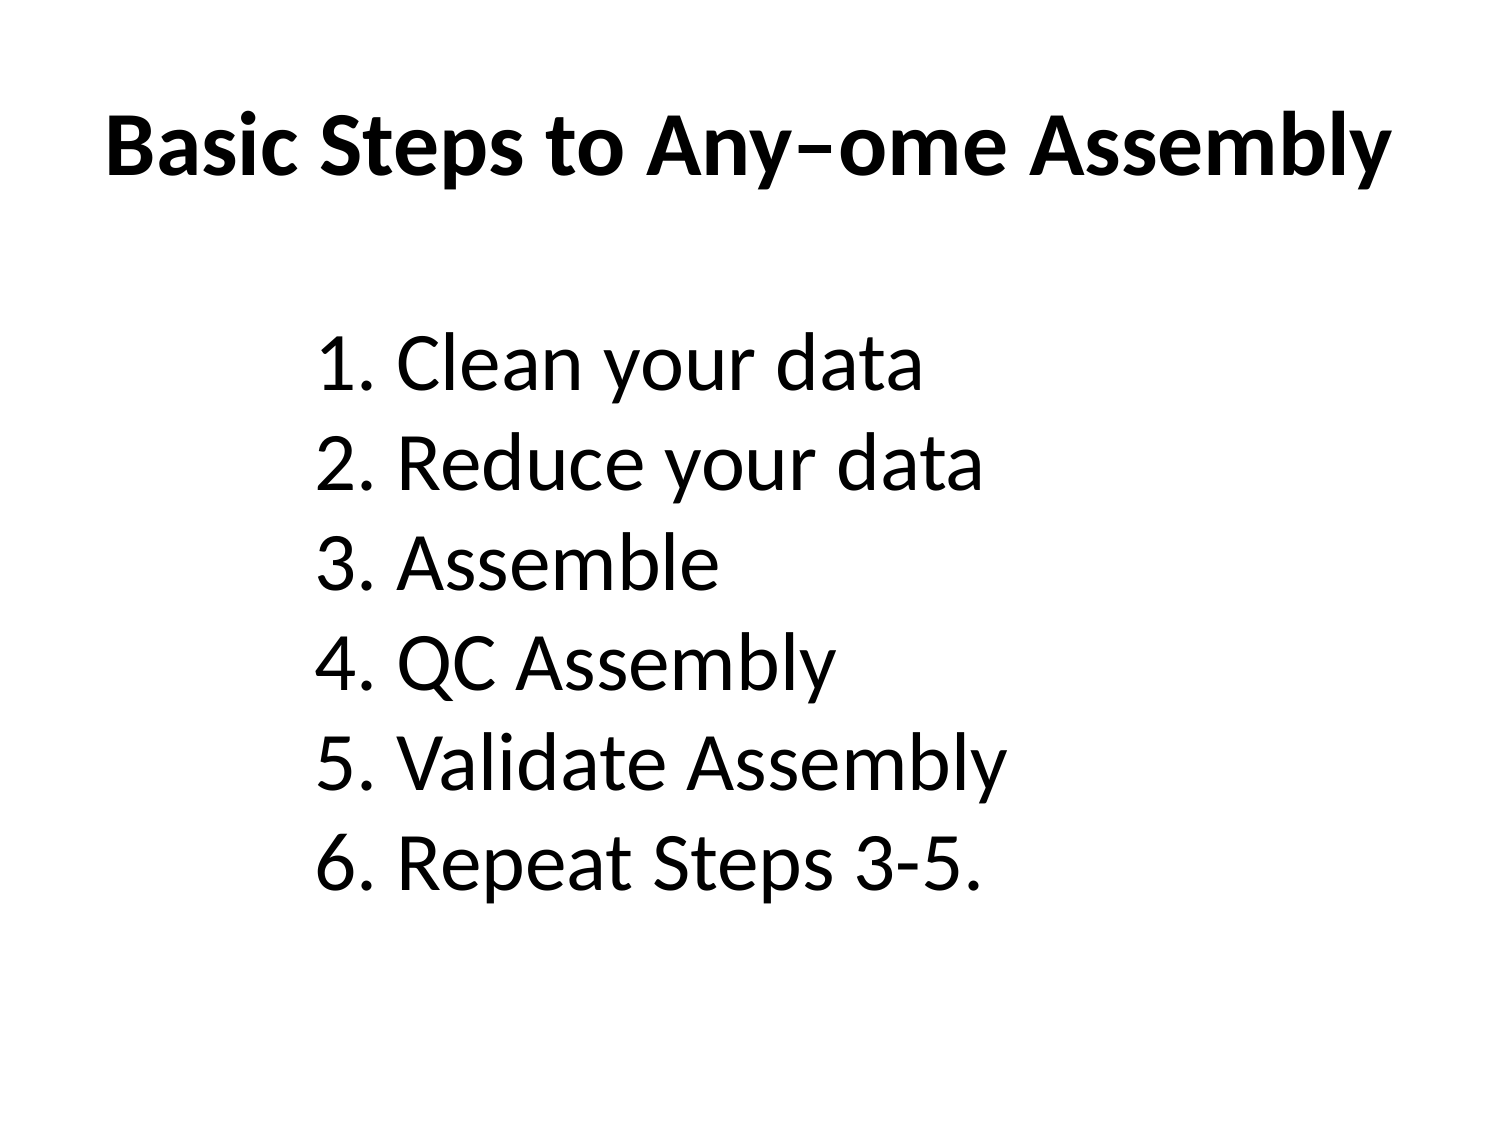

# Basic Steps to Any–ome Assembly
 Clean your data
 Reduce your data
 Assemble
 QC Assembly
 Validate Assembly
 Repeat Steps 3-5.